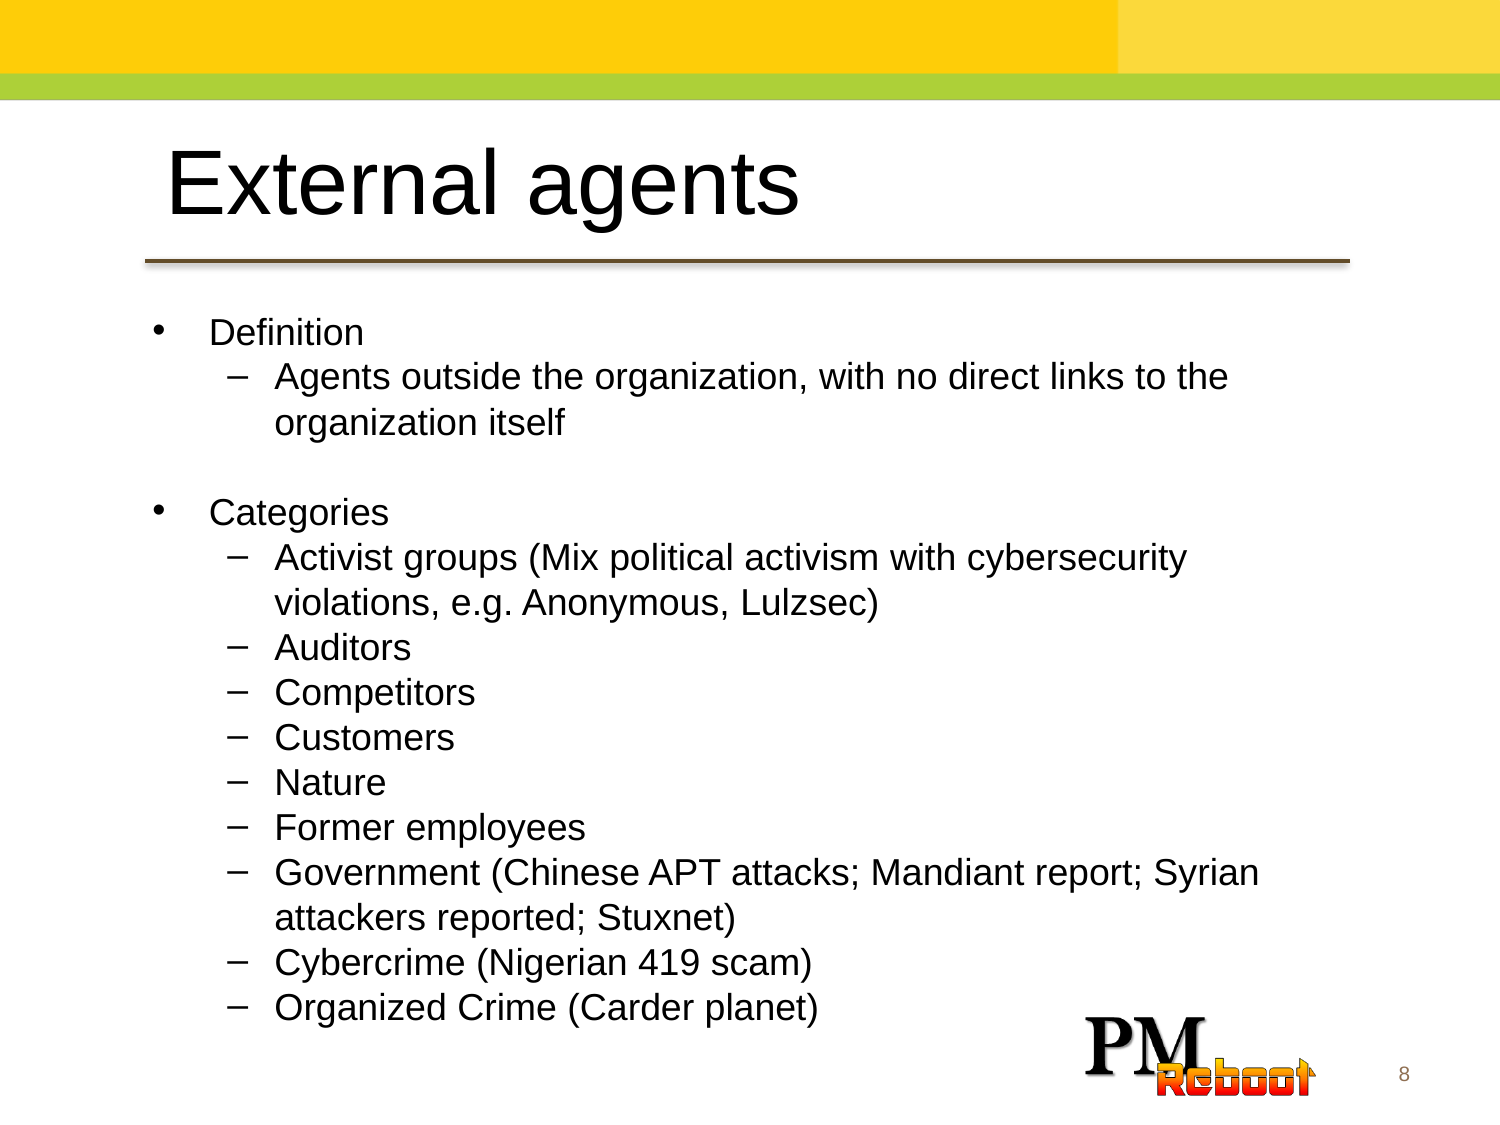

External agents
Definition
Agents outside the organization, with no direct links to the organization itself

Categories
Activist groups (Mix political activism with cybersecurity violations, e.g. Anonymous, Lulzsec)
Auditors
Competitors
Customers
Nature
Former employees
Government (Chinese APT attacks; Mandiant report; Syrian attackers reported; Stuxnet)
Cybercrime (Nigerian 419 scam)
Organized Crime (Carder planet)

8